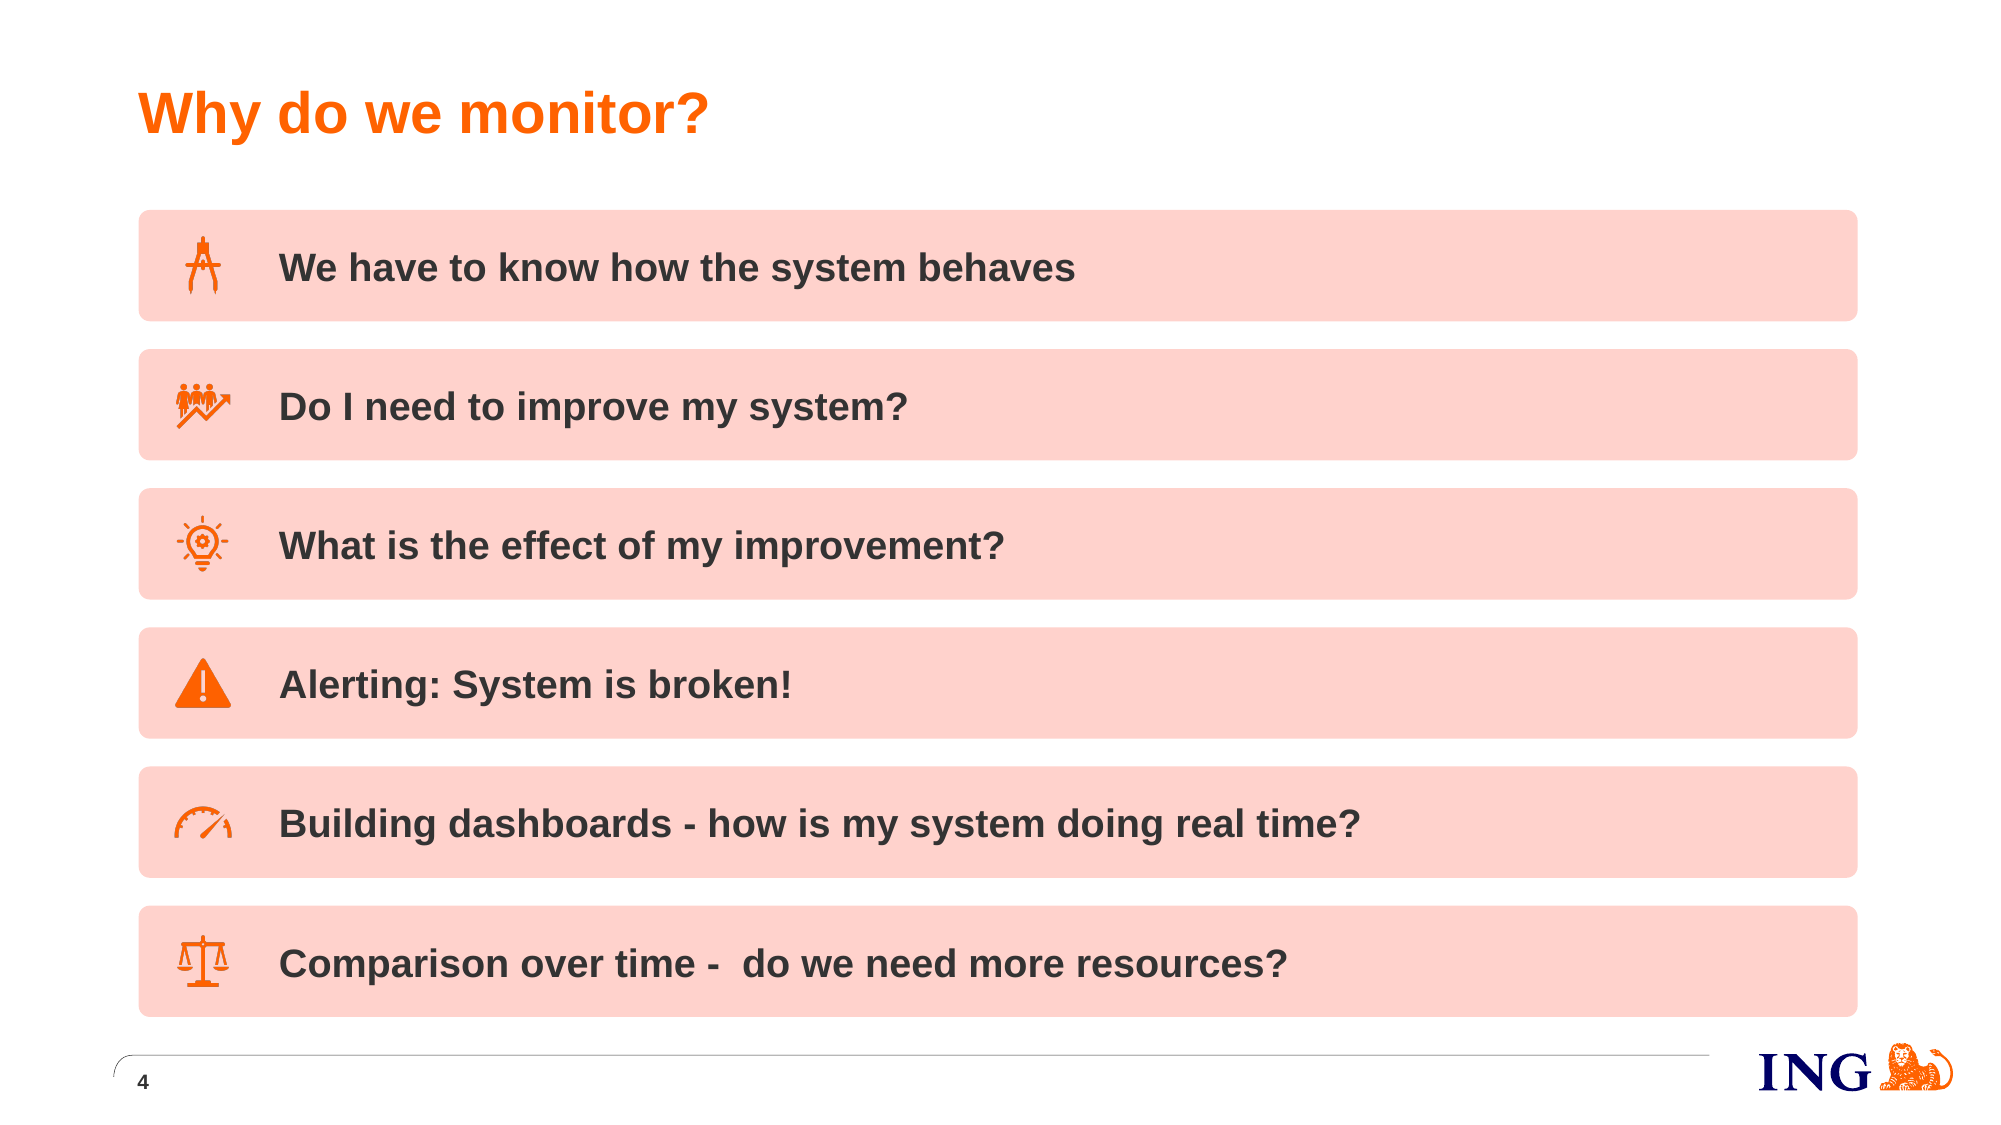

# Why do we monitor?
We have to know how the system behaves
Do I need to improve my system?
What is the effect of my improvement?
Alerting: System is broken!
Building dashboards - how is my system doing real time?
Comparison over time -  do we need more resources?
4